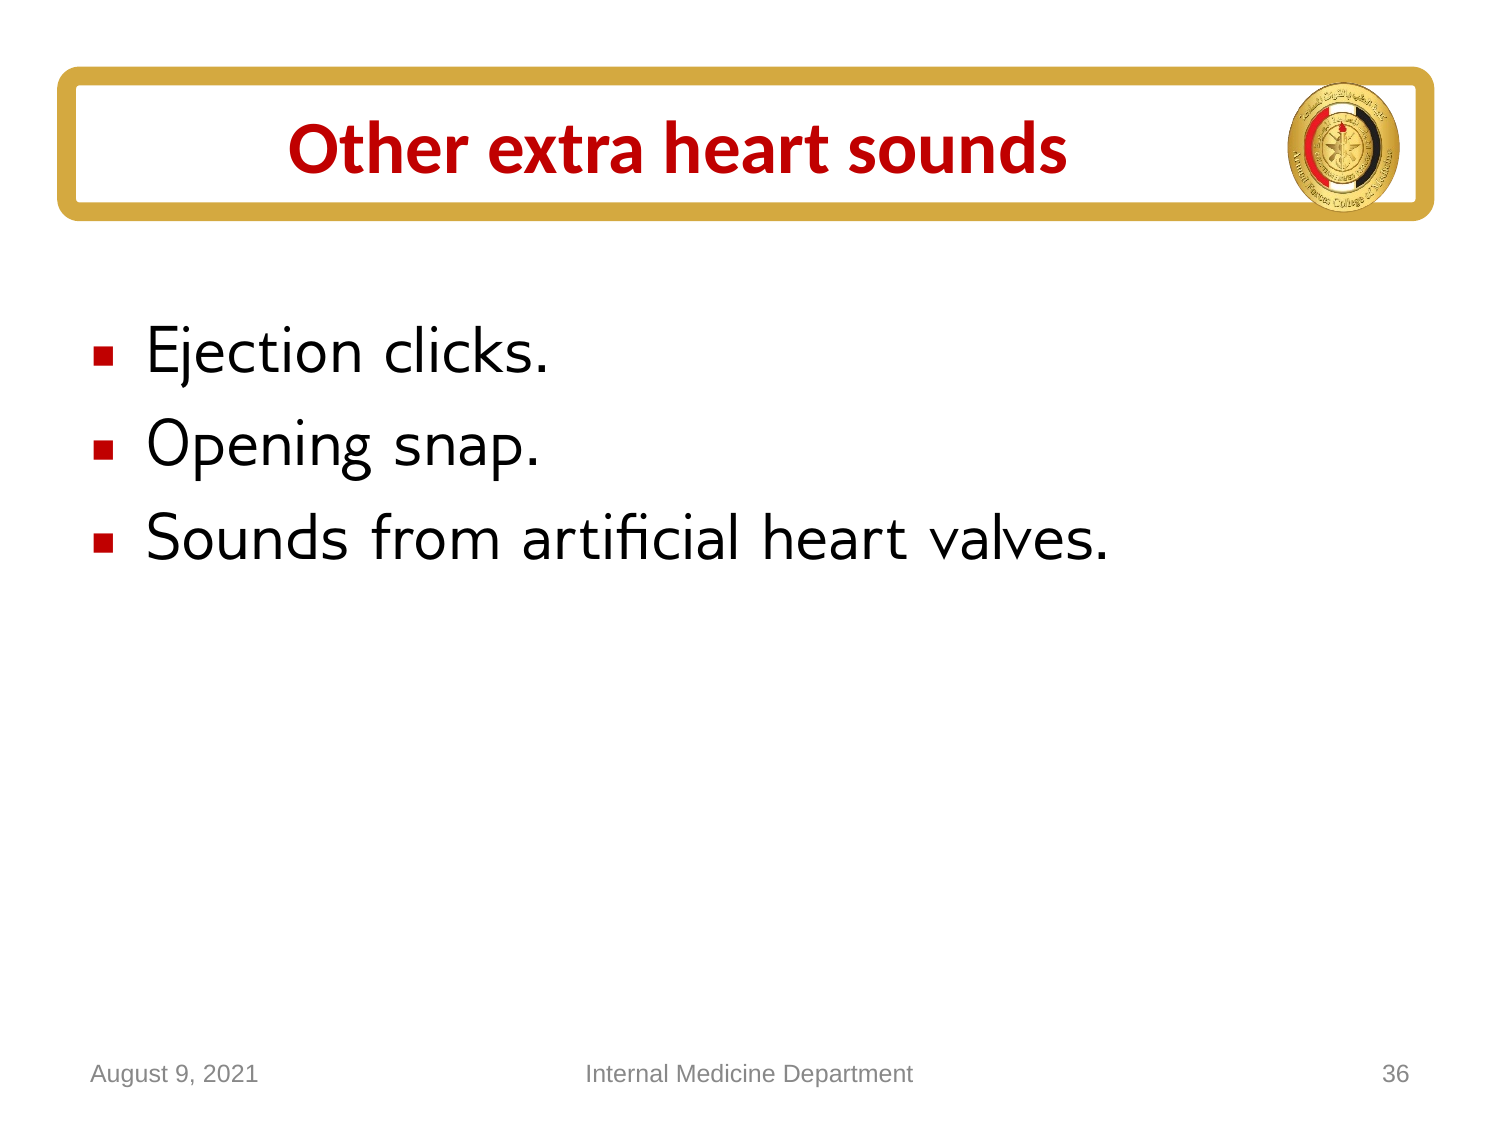

# Other extra heart sounds
Ejection clicks.
Opening snap.
Sounds from artificial heart valves.

August 9, 2021
Internal Medicine Department
36